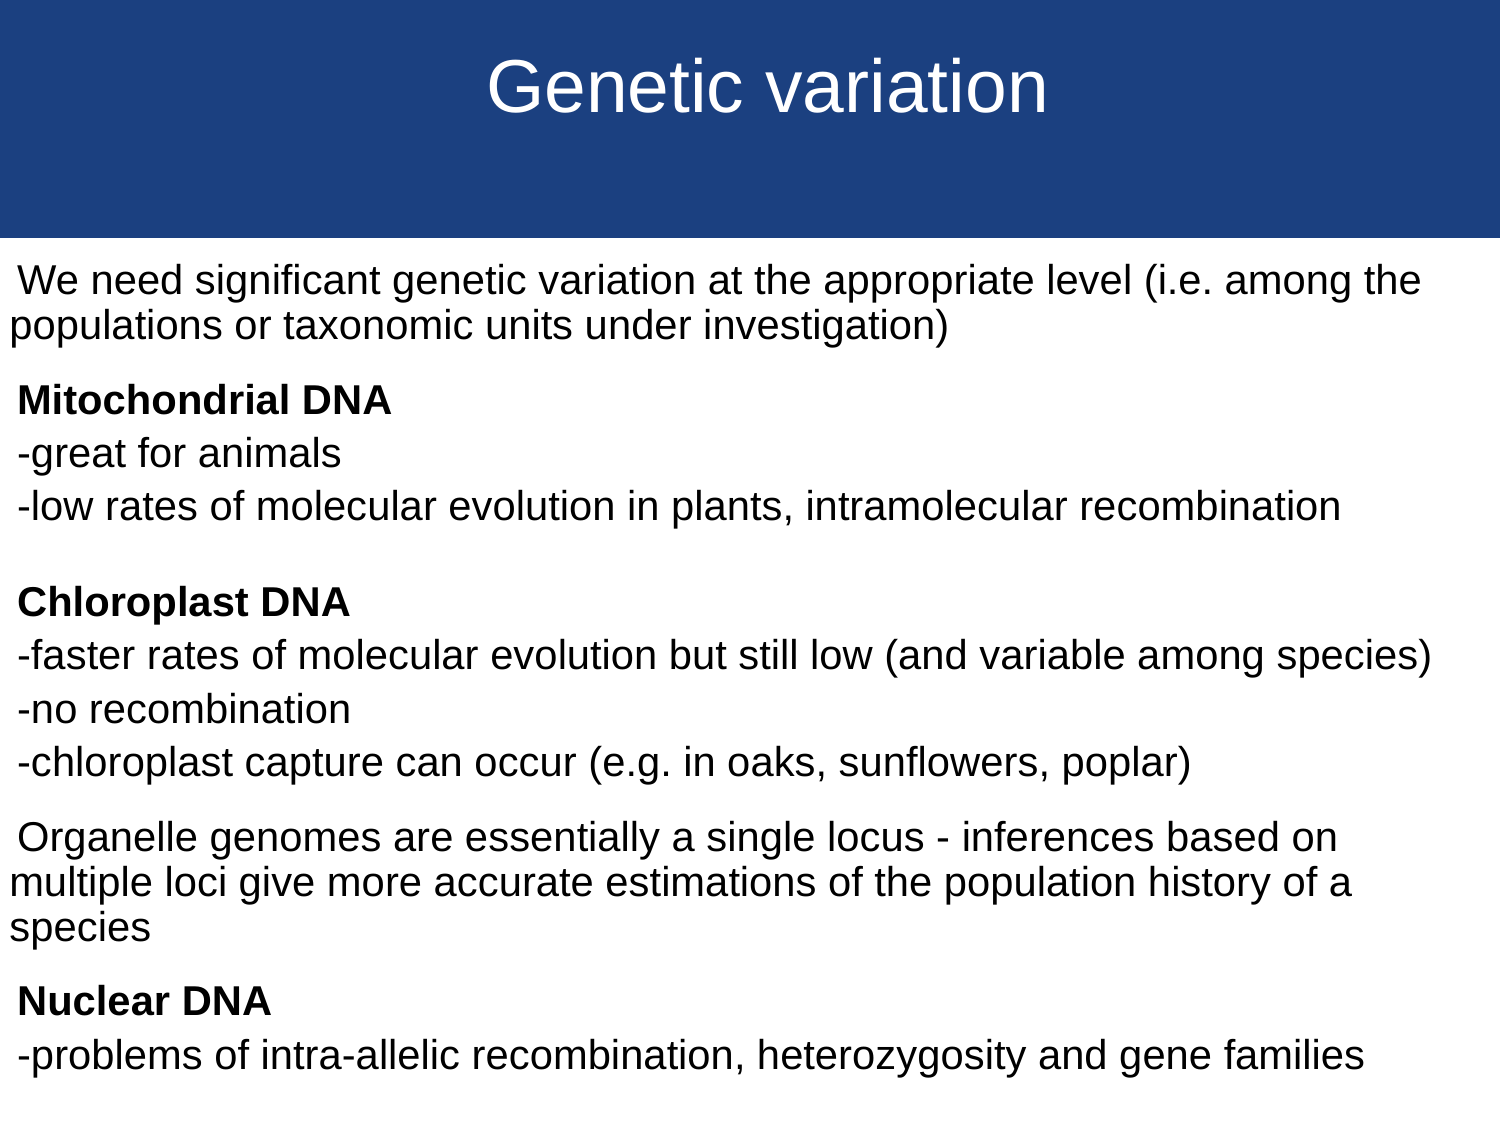

Genetic variation
We need significant genetic variation at the appropriate level (i.e. among the populations or taxonomic units under investigation)

Mitochondrial DNA
-great for animals
-low rates of molecular evolution in plants, intramolecular recombination

Chloroplast DNA
-faster rates of molecular evolution but still low (and variable among species)
-no recombination
-chloroplast capture can occur (e.g. in oaks, sunflowers, poplar)

Organelle genomes are essentially a single locus - inferences based on multiple loci give more accurate estimations of the population history of a species

Nuclear DNA
-problems of intra-allelic recombination, heterozygosity and gene families